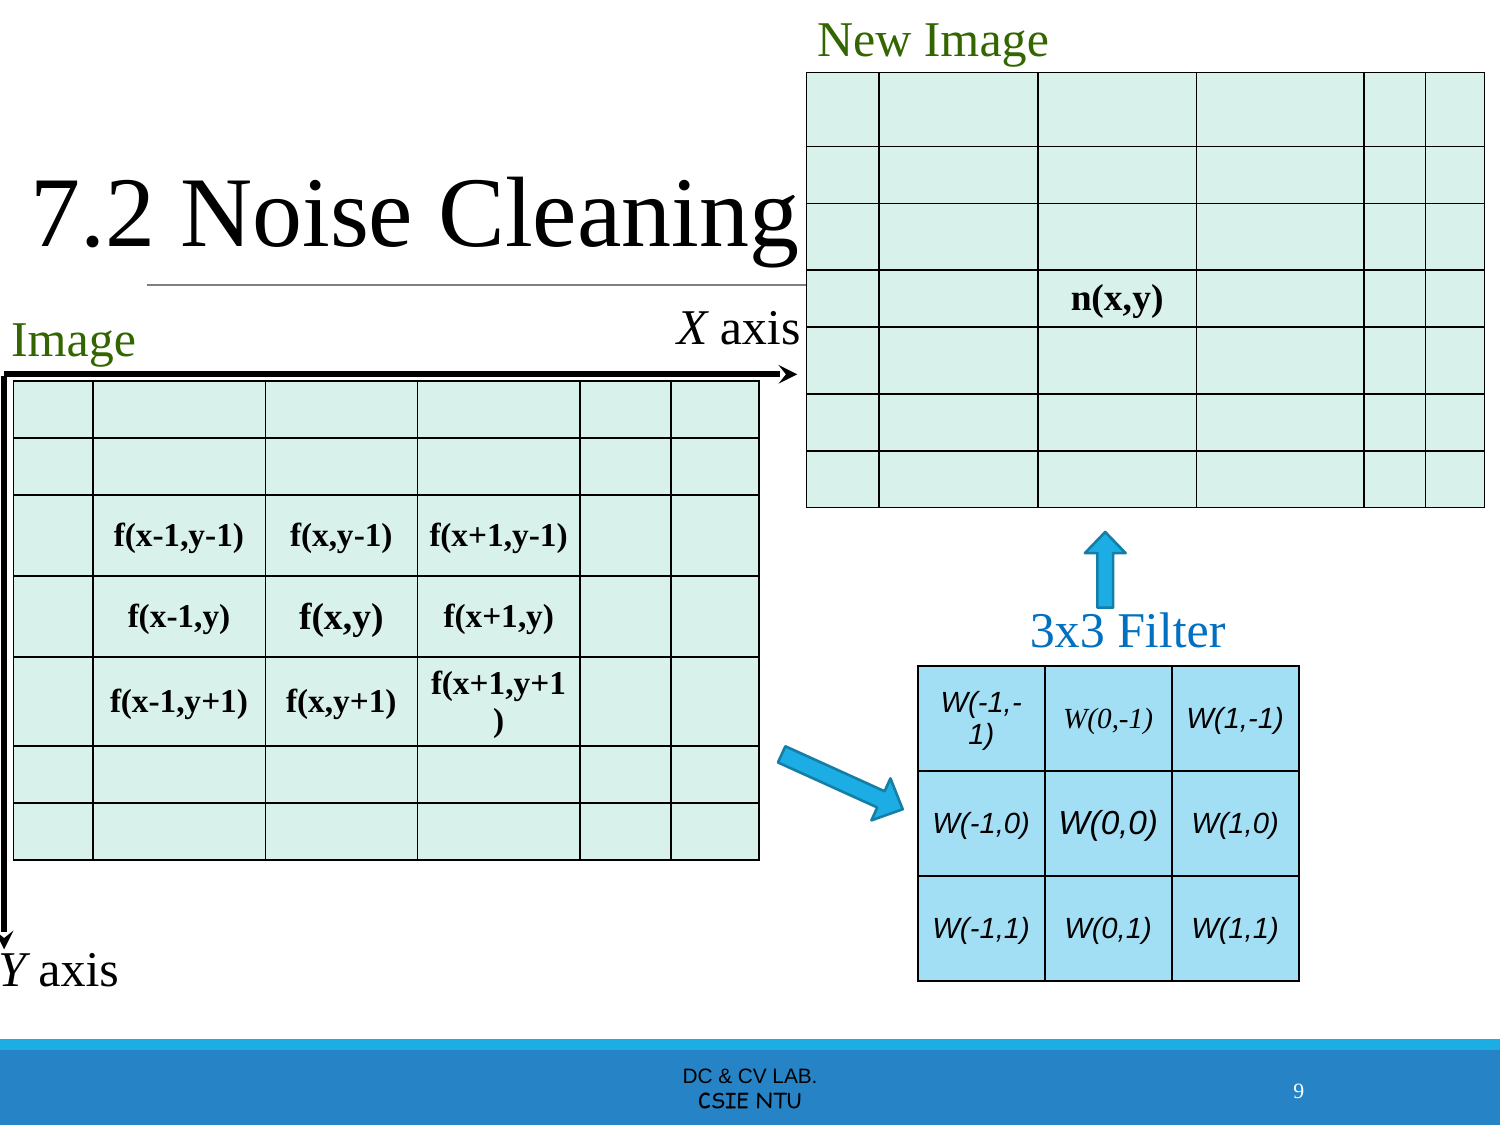

New Image
# 7.2 Noise Cleaning
|  |  |  |  |  |  |
| --- | --- | --- | --- | --- | --- |
|  |  |  |  |  |  |
|  |  |  |  |  |  |
|  |  | n(x,y) |  |  |  |
|  |  |  |  |  |  |
|  |  |  |  |  |  |
|  |  |  |  |  |  |
X axis
Image
|  |  |  |  |  |  |
| --- | --- | --- | --- | --- | --- |
|  |  |  |  |  |  |
|  | f(x-1,y-1) | f(x,y-1) | f(x+1,y-1) |  |  |
|  | f(x-1,y) | f(x,y) | f(x+1,y) |  |  |
|  | f(x-1,y+1) | f(x,y+1) | f(x+1,y+1) |  |  |
|  |  |  |  |  |  |
|  |  |  |  |  |  |

3x3 Filter
| W(-1,-1) | W(0,-1) | W(1,-1) |
| --- | --- | --- |
| W(-1,0) | W(0,0) | W(1,0) |
| W(-1,1) | W(0,1) | W(1,1) |

Y axis
DC & CV LAB.
CSIE NTU
9